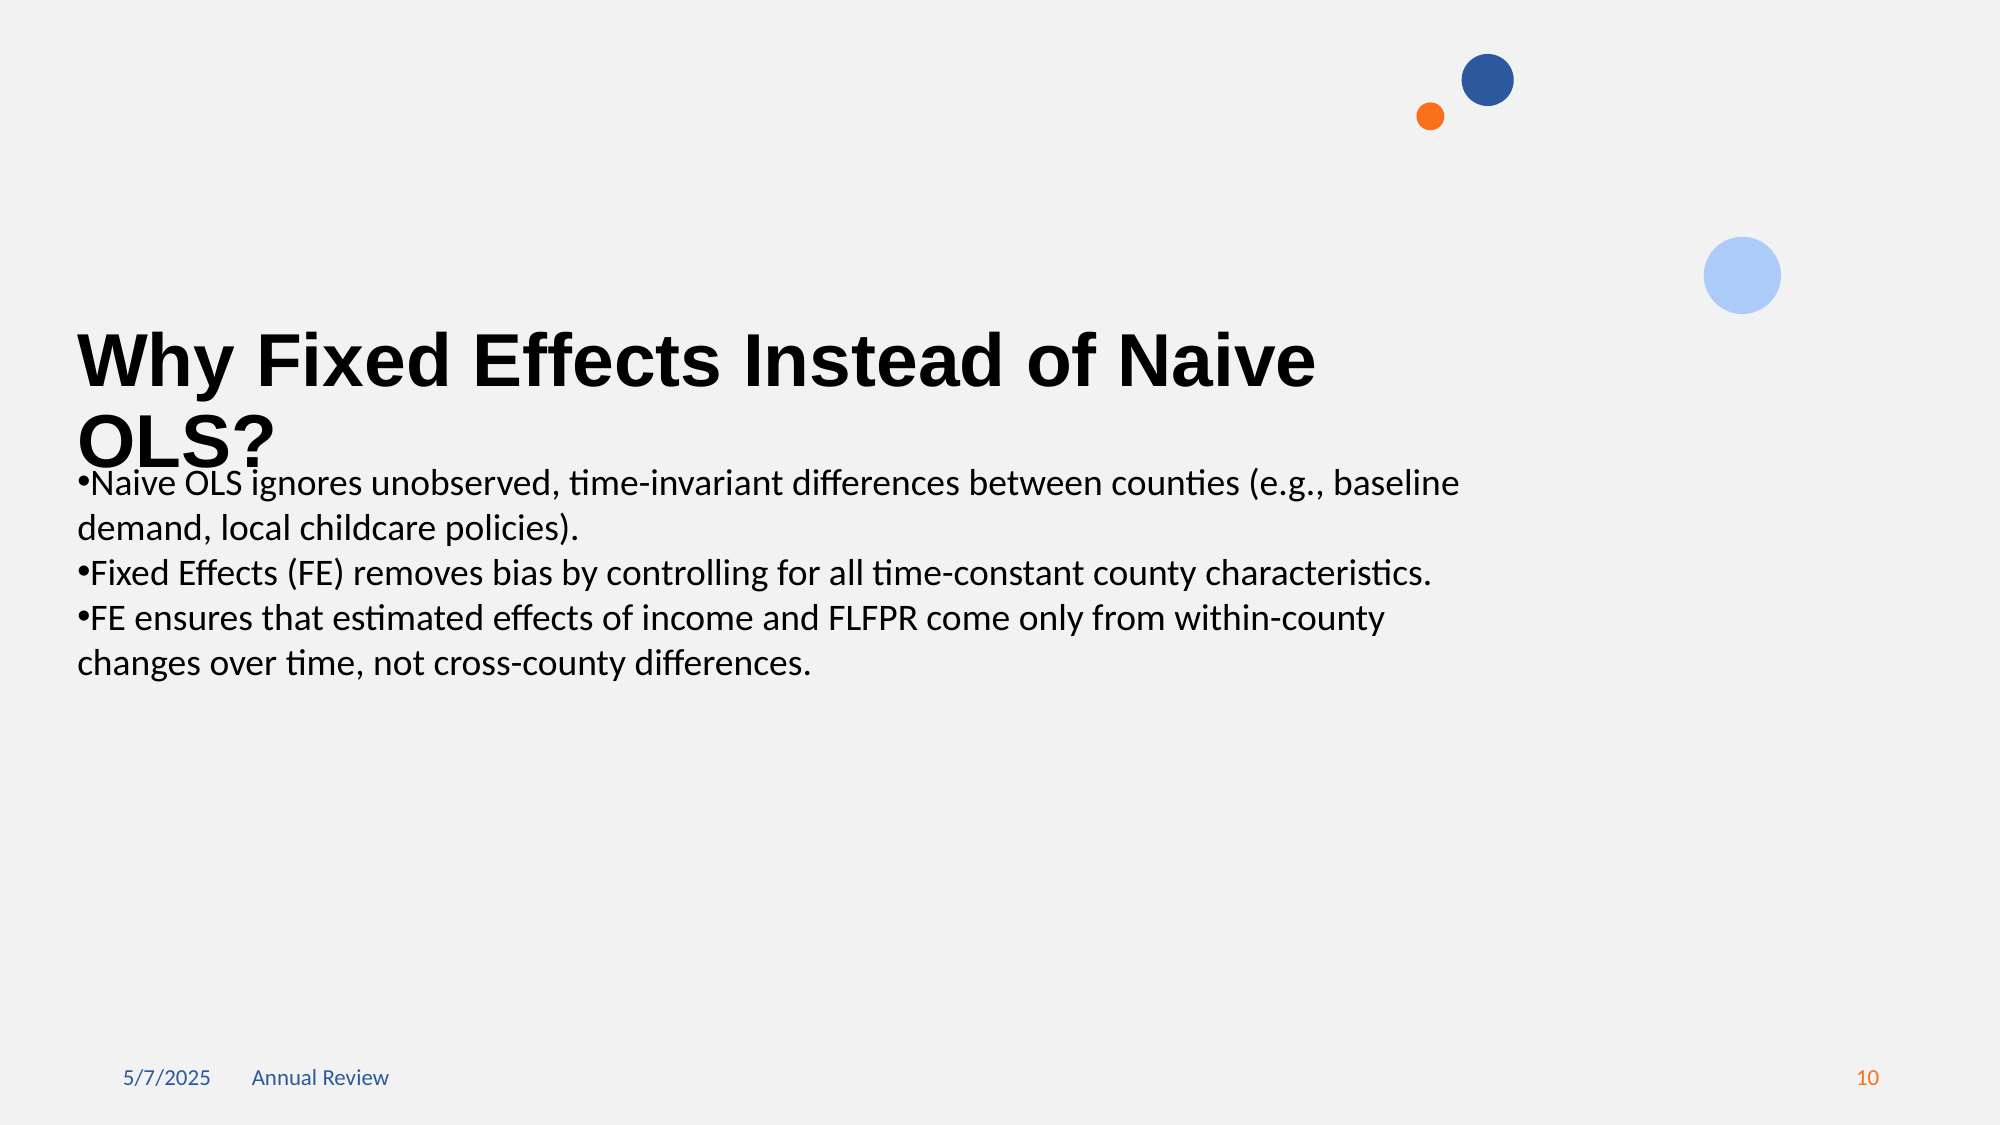

# Why Fixed Effects Instead of Naive OLS?
Naive OLS ignores unobserved, time-invariant differences between counties (e.g., baseline demand, local childcare policies).
Fixed Effects (FE) removes bias by controlling for all time-constant county characteristics.
FE ensures that estimated effects of income and FLFPR come only from within-county changes over time, not cross-county differences.